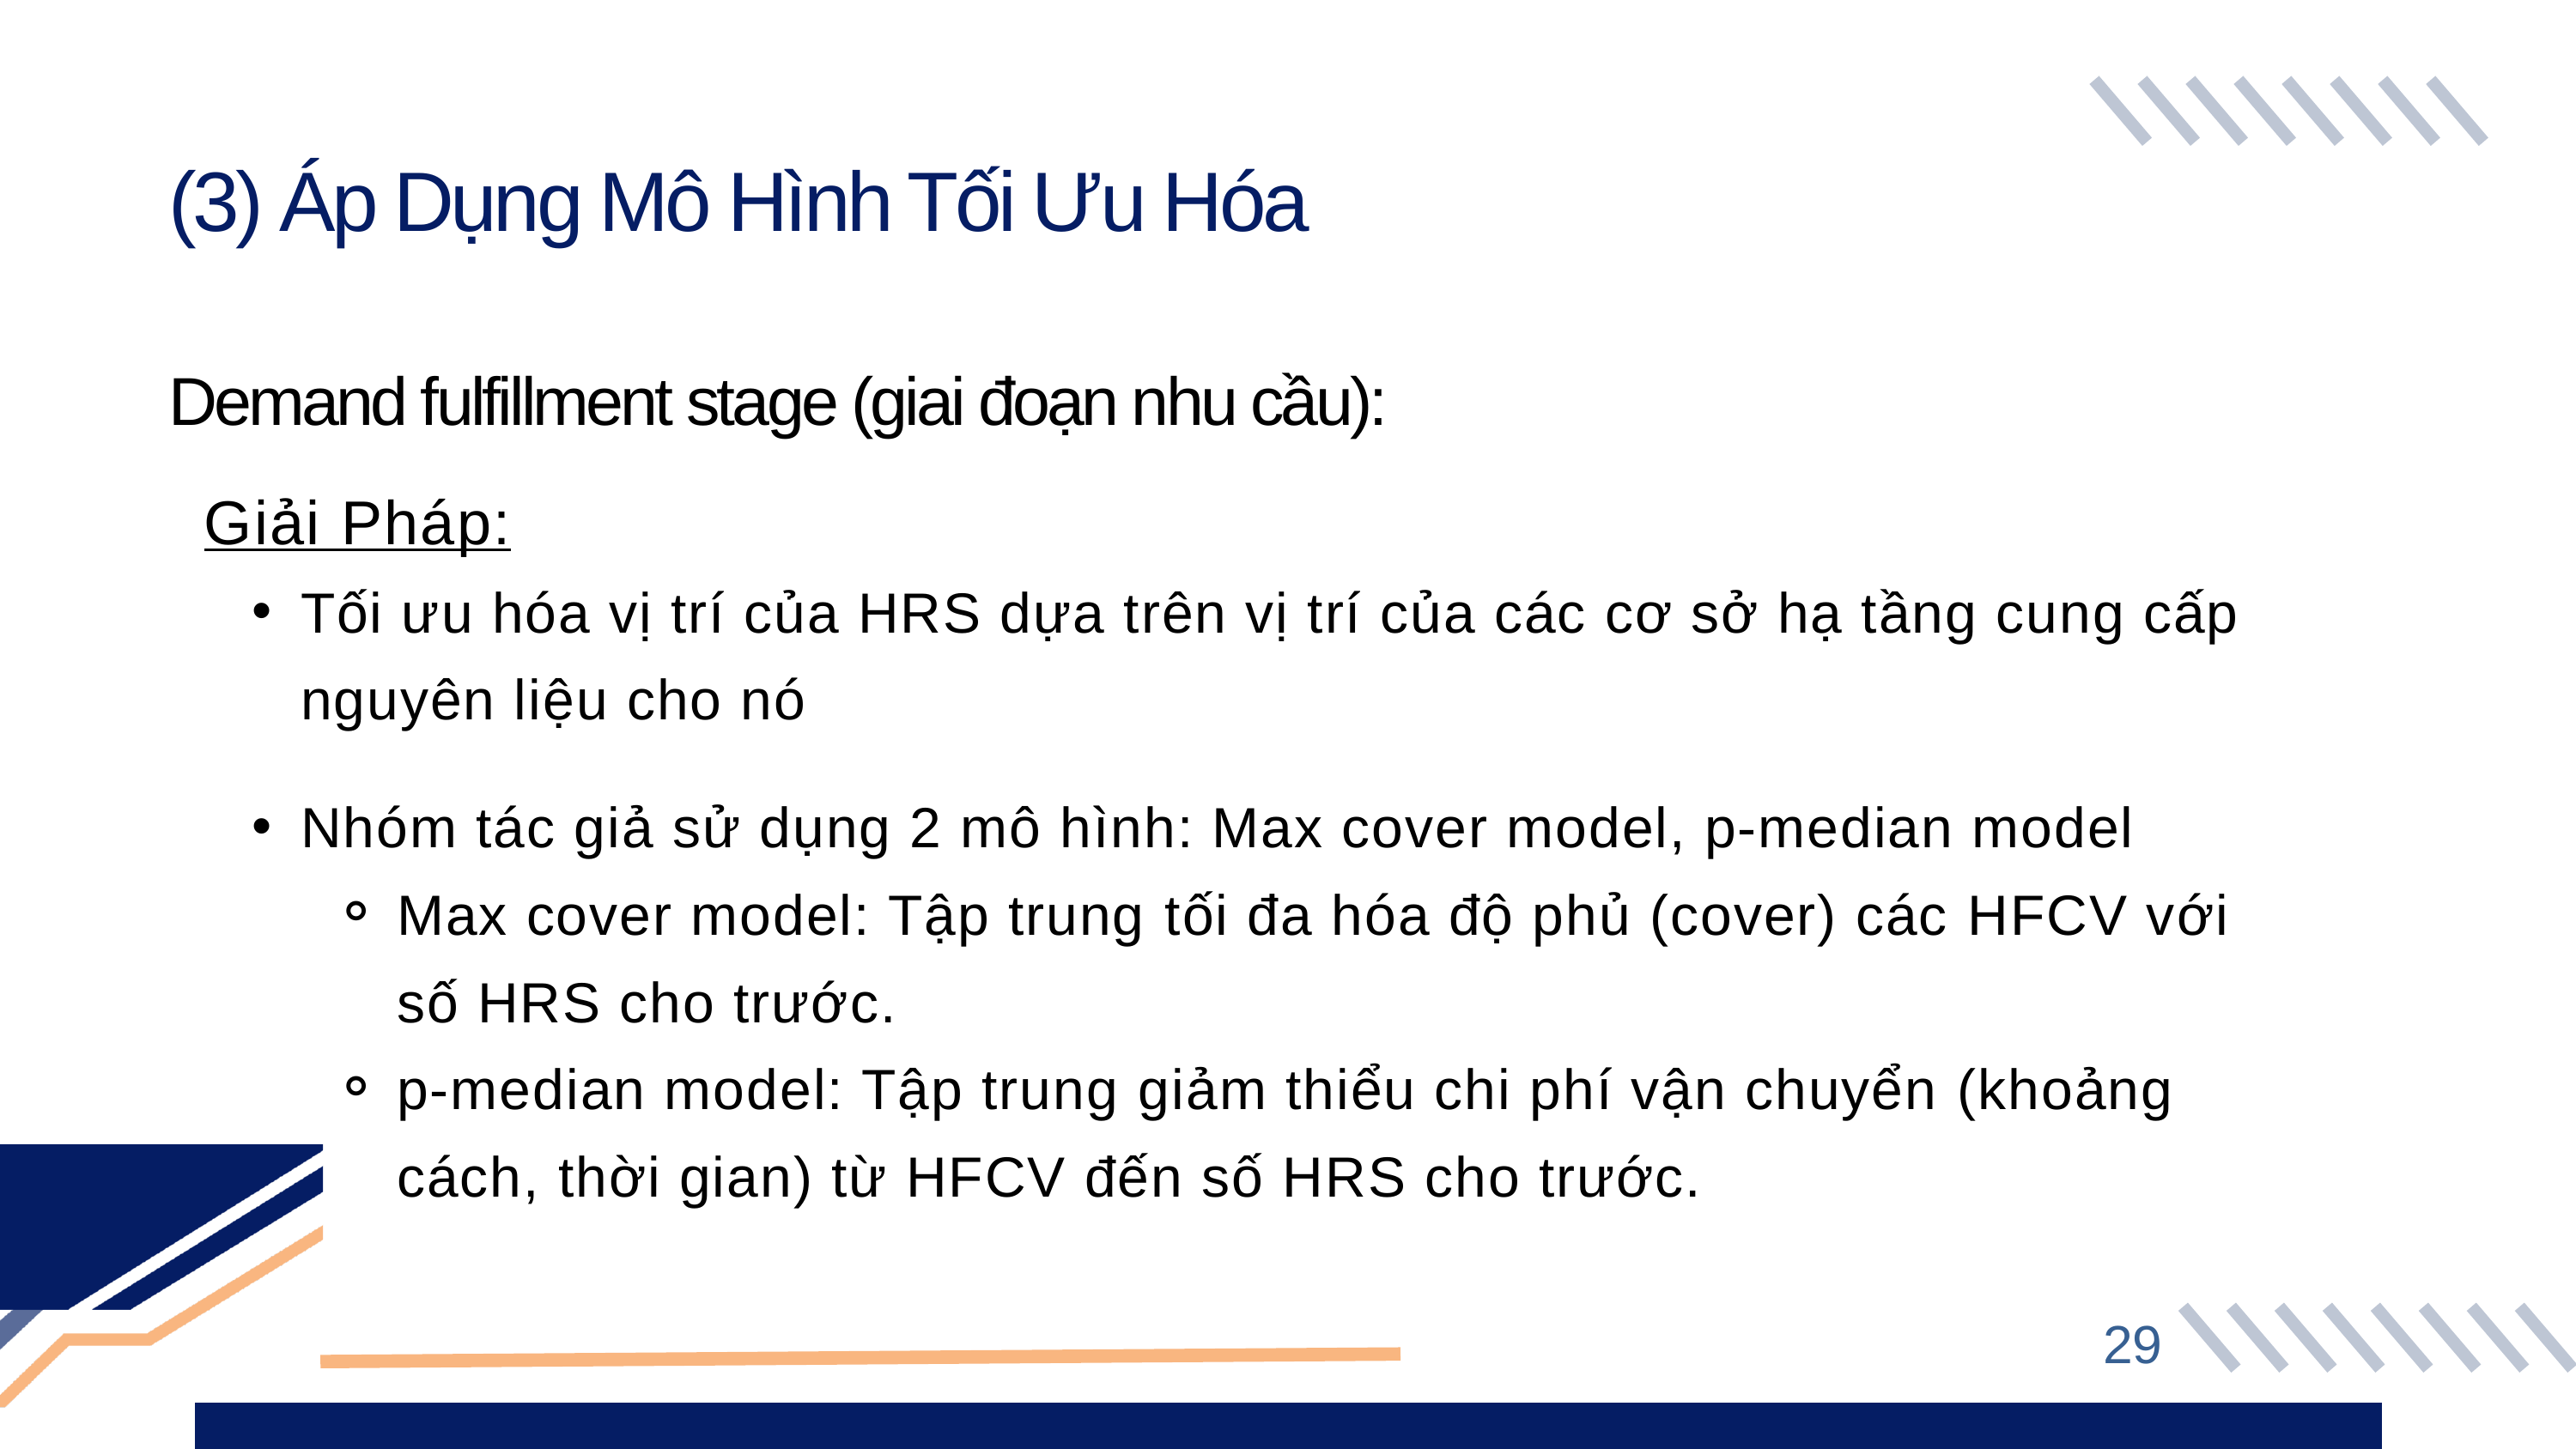

(3) Áp Dụng Mô Hình Tối Ưu Hóa
Demand fulfillment stage (giai đoạn nhu cầu):

Giải Pháp:
Tối ưu hóa vị trí của HRS dựa trên vị trí của các cơ sở hạ tầng cung cấp nguyên liệu cho nó

Nhóm tác giả sử dụng 2 mô hình: Max cover model, p-median model
Max cover model: Tập trung tối đa hóa độ phủ (cover) các HFCV với số HRS cho trước.
p-median model: Tập trung giảm thiểu chi phí vận chuyển (khoảng cách, thời gian) từ HFCV đến số HRS cho trước.

29